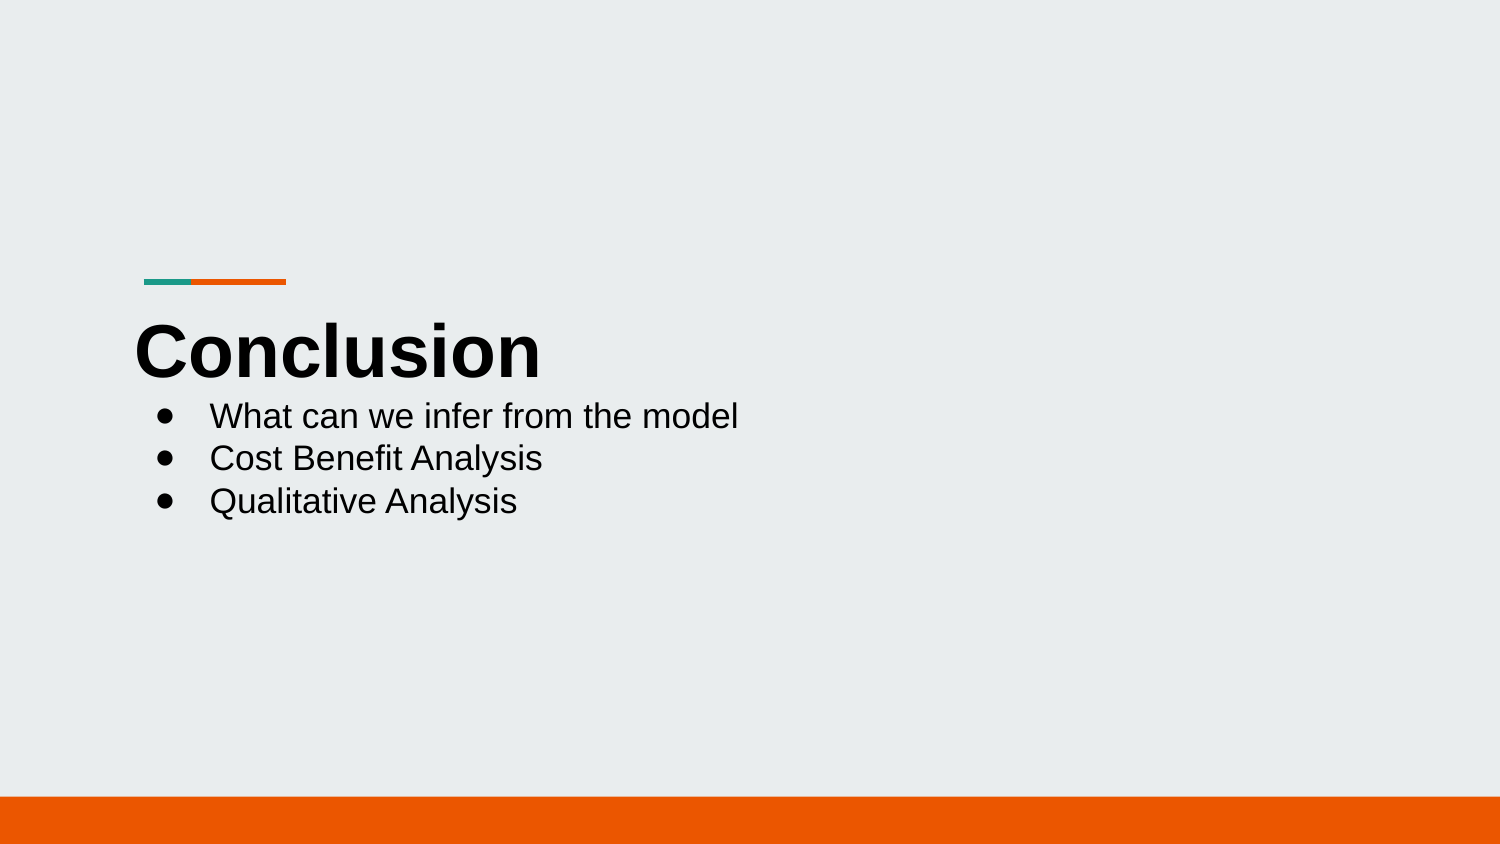

# Conclusion
What can we infer from the model
Cost Benefit Analysis
Qualitative Analysis